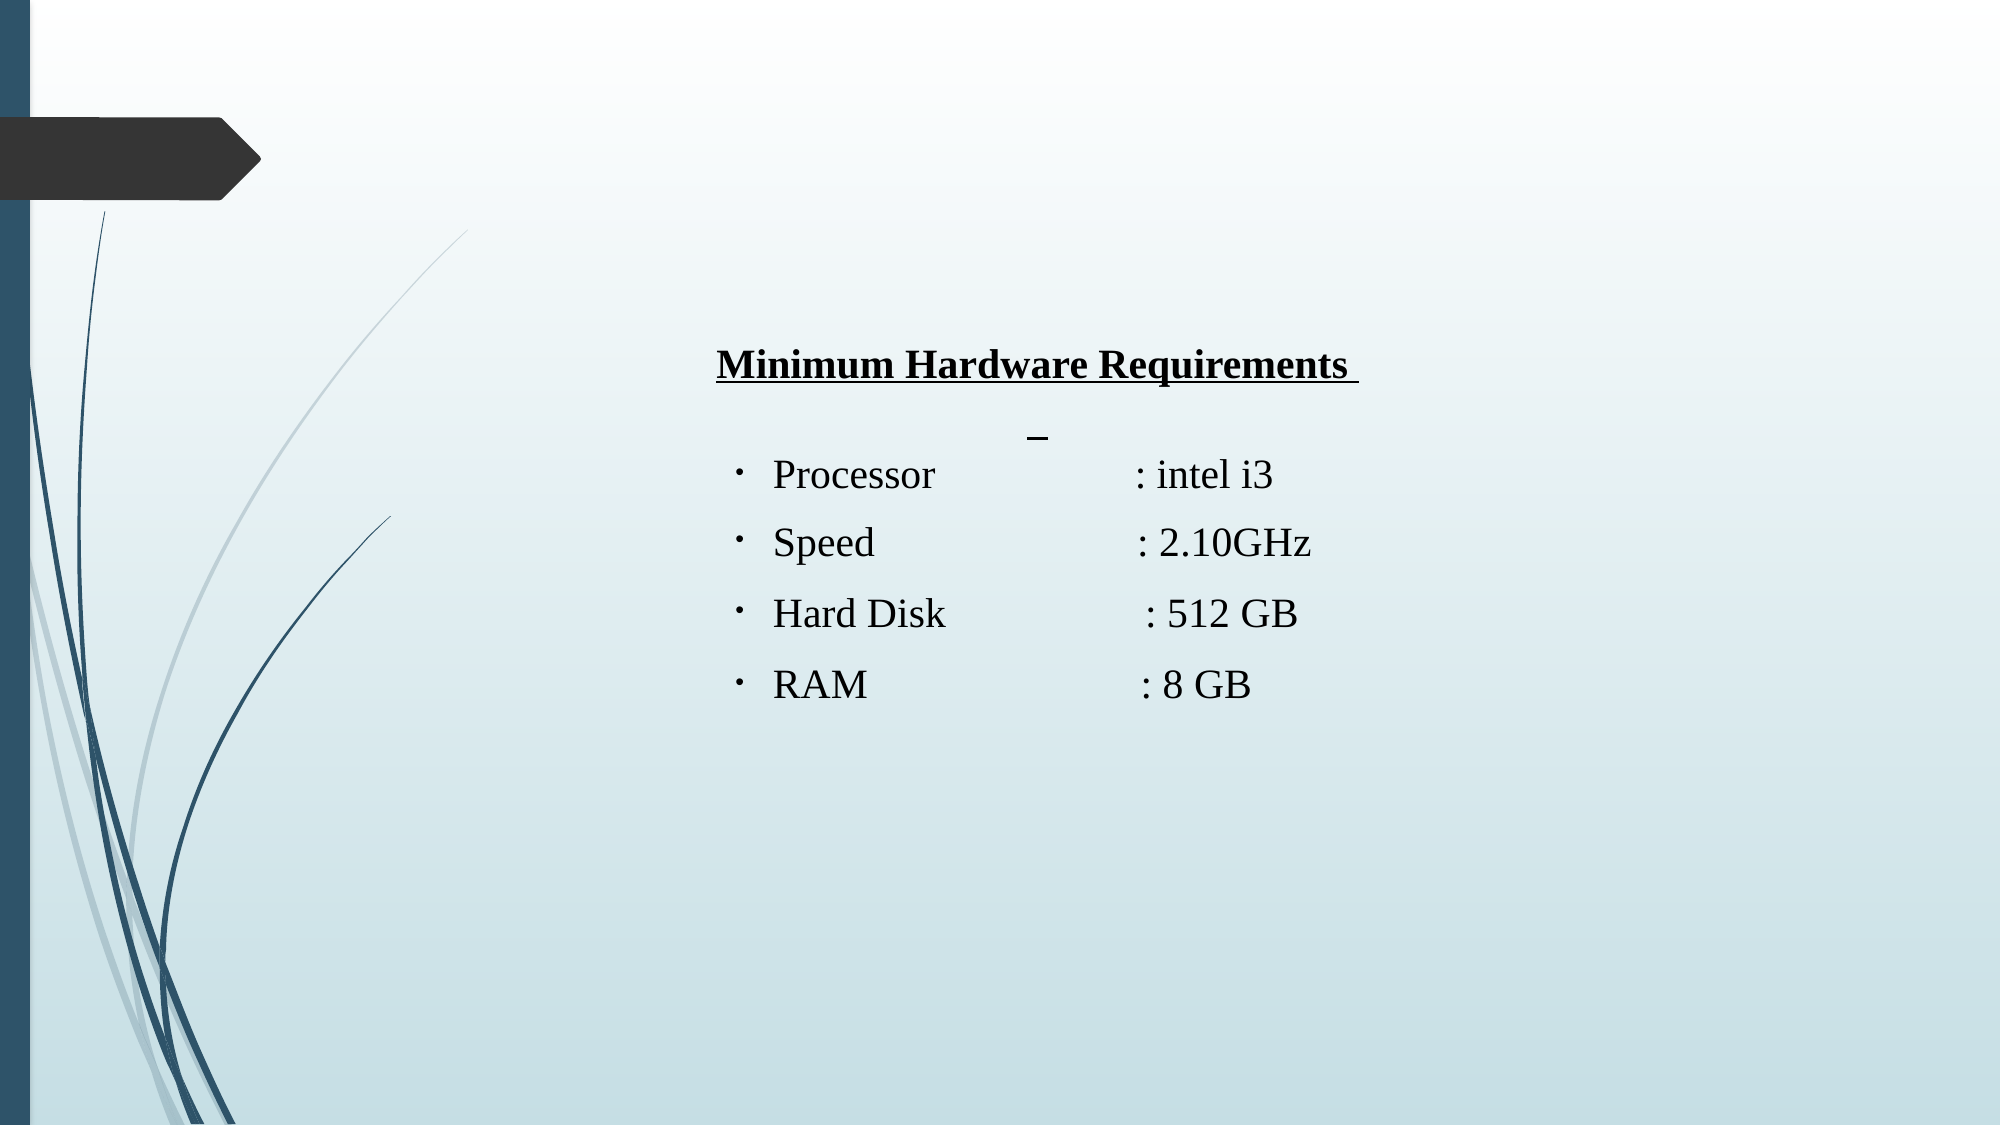

Minimum Hardware Requirements

Processor                   : intel i3
Speed                         : 2.10GHz
Hard Disk                   : 512 GB
RAM                          : 8 GB